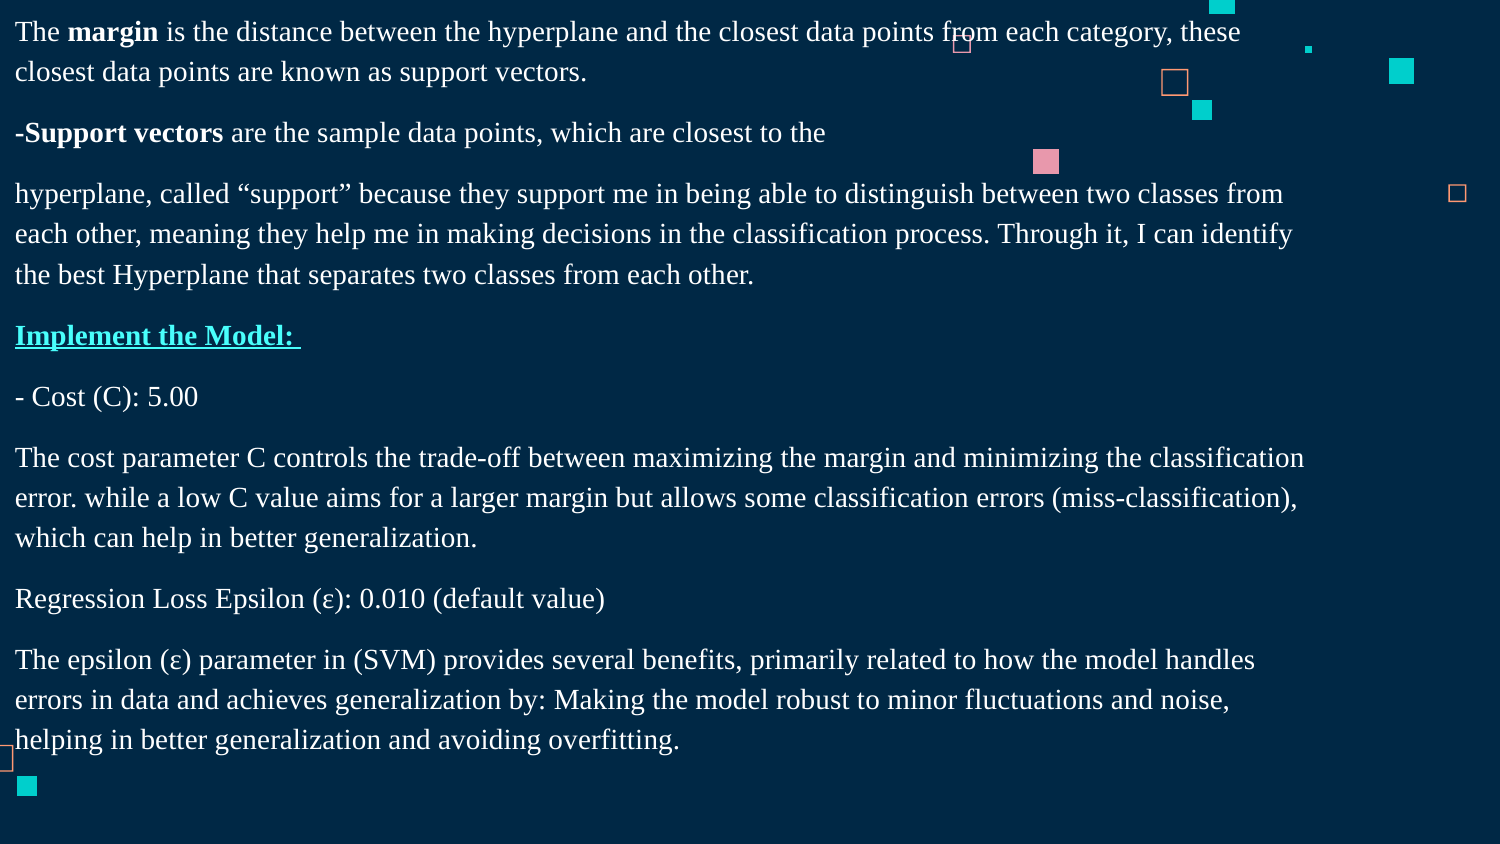

The margin is the distance between the hyperplane and the closest data points from each category, these closest data points are known as support vectors.
-Support vectors are the sample data points, which are closest to the
hyperplane, called “support” because they support me in being able to distinguish between two classes from each other, meaning they help me in making decisions in the classification process. Through it, I can identify the best Hyperplane that separates two classes from each other.
Implement the Model:
- Cost (C): 5.00
The cost parameter C controls the trade-off between maximizing the margin and minimizing the classification error. while a low C value aims for a larger margin but allows some classification errors (miss-classification), which can help in better generalization.
Regression Loss Epsilon (ε): 0.010 (default value)
The epsilon (ε) parameter in (SVM) provides several benefits, primarily related to how the model handles errors in data and achieves generalization by: Making the model robust to minor fluctuations and noise, helping in better generalization and avoiding overfitting.